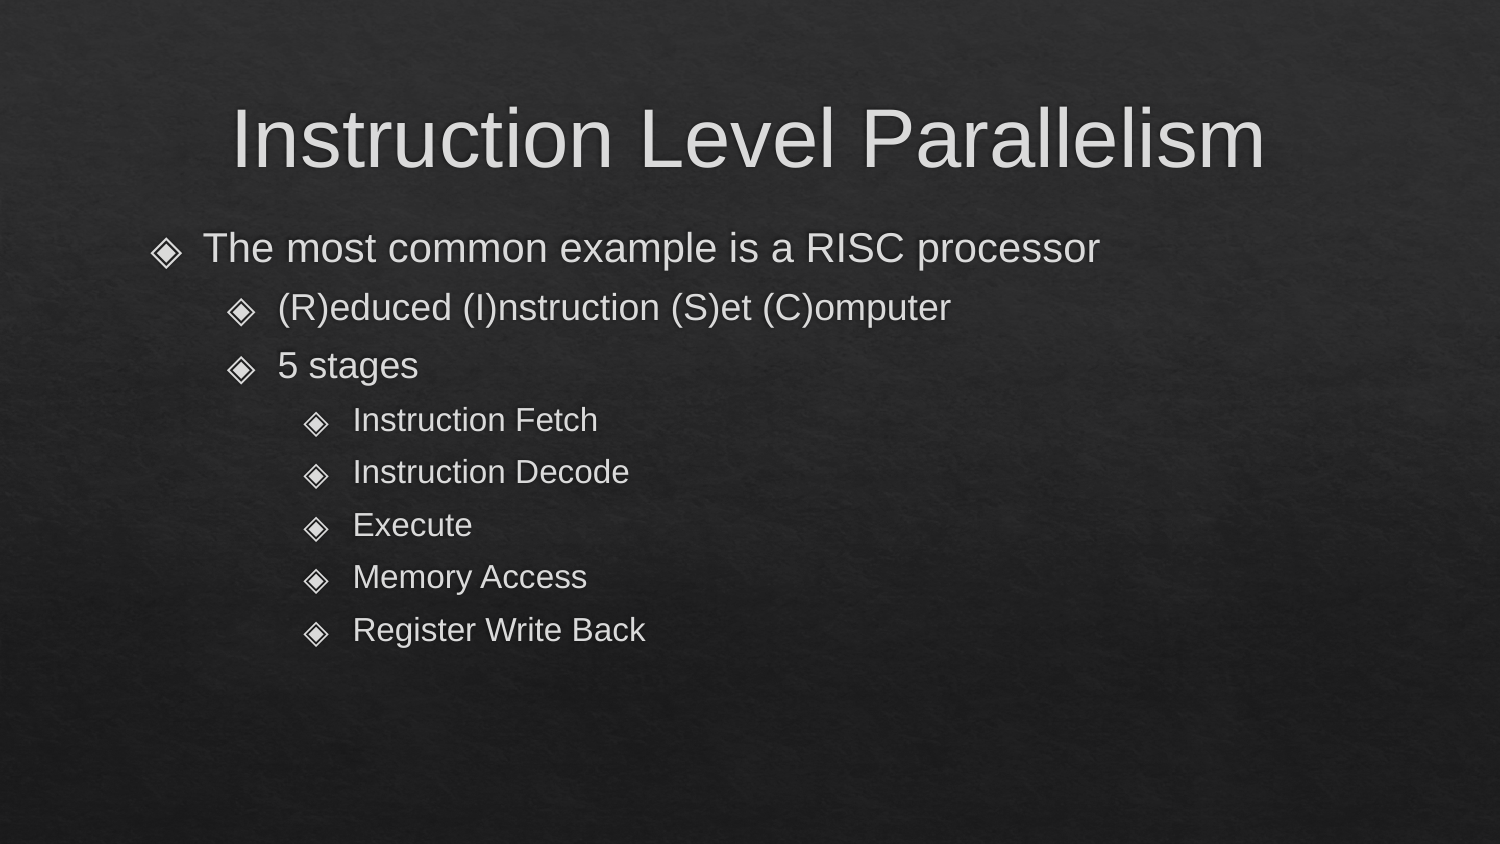

# Instruction Level Parallelism
The most common example is a RISC processor
(R)educed (I)nstruction (S)et (C)omputer
5 stages
Instruction Fetch
Instruction Decode
Execute
Memory Access
Register Write Back